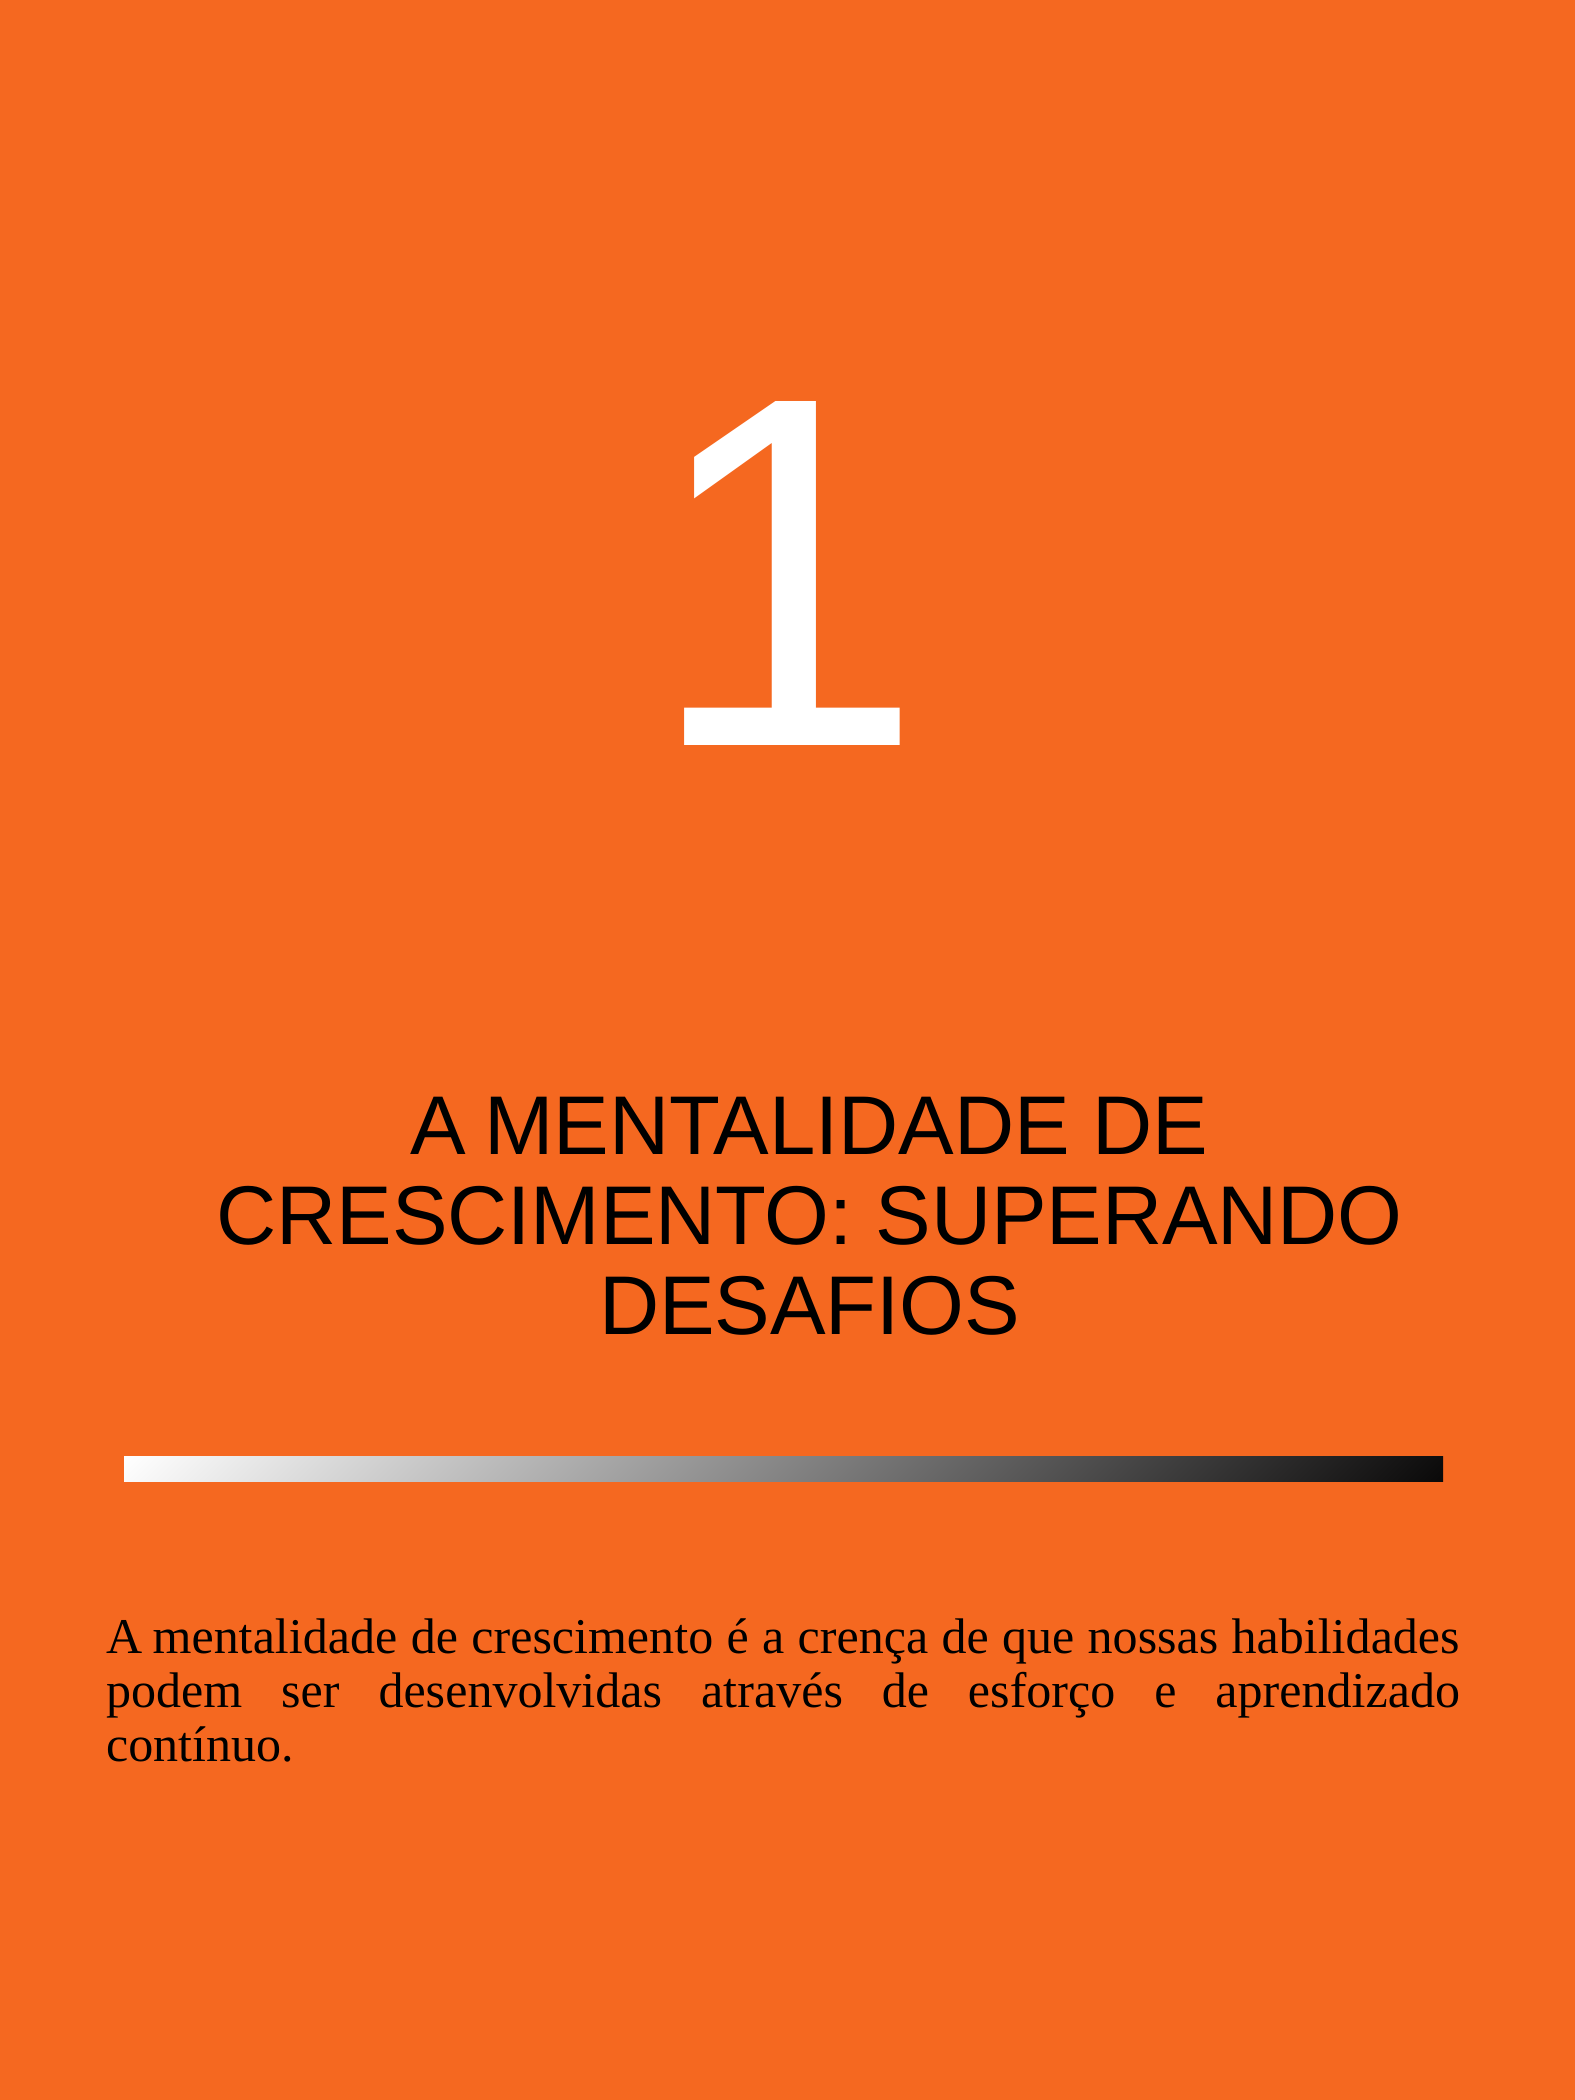

1
# A MENTALIDADE DE CRESCIMENTO: SUPERANDO DESAFIOS

A mentalidade de crescimento é a crença de que nossas habilidades podem ser desenvolvidas através de esforço e aprendizado contínuo.